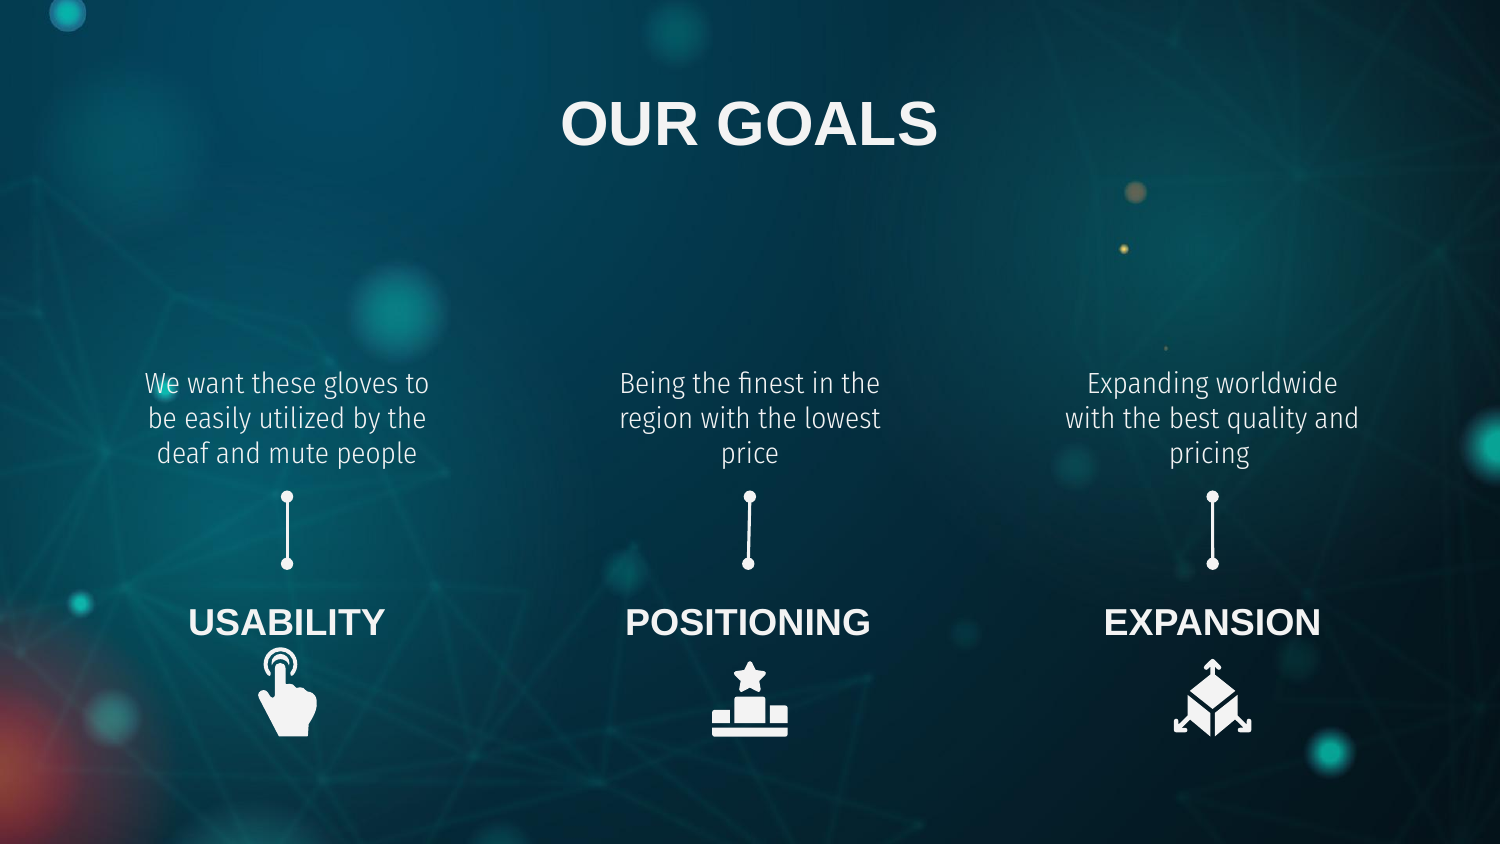

OUR GOALS
We want these gloves to be easily utilized by the deaf and mute people
Being the finest in the region with the lowest price
Expanding worldwide with the best quality and pricing
# USABILITY
POSITIONING
EXPANSION